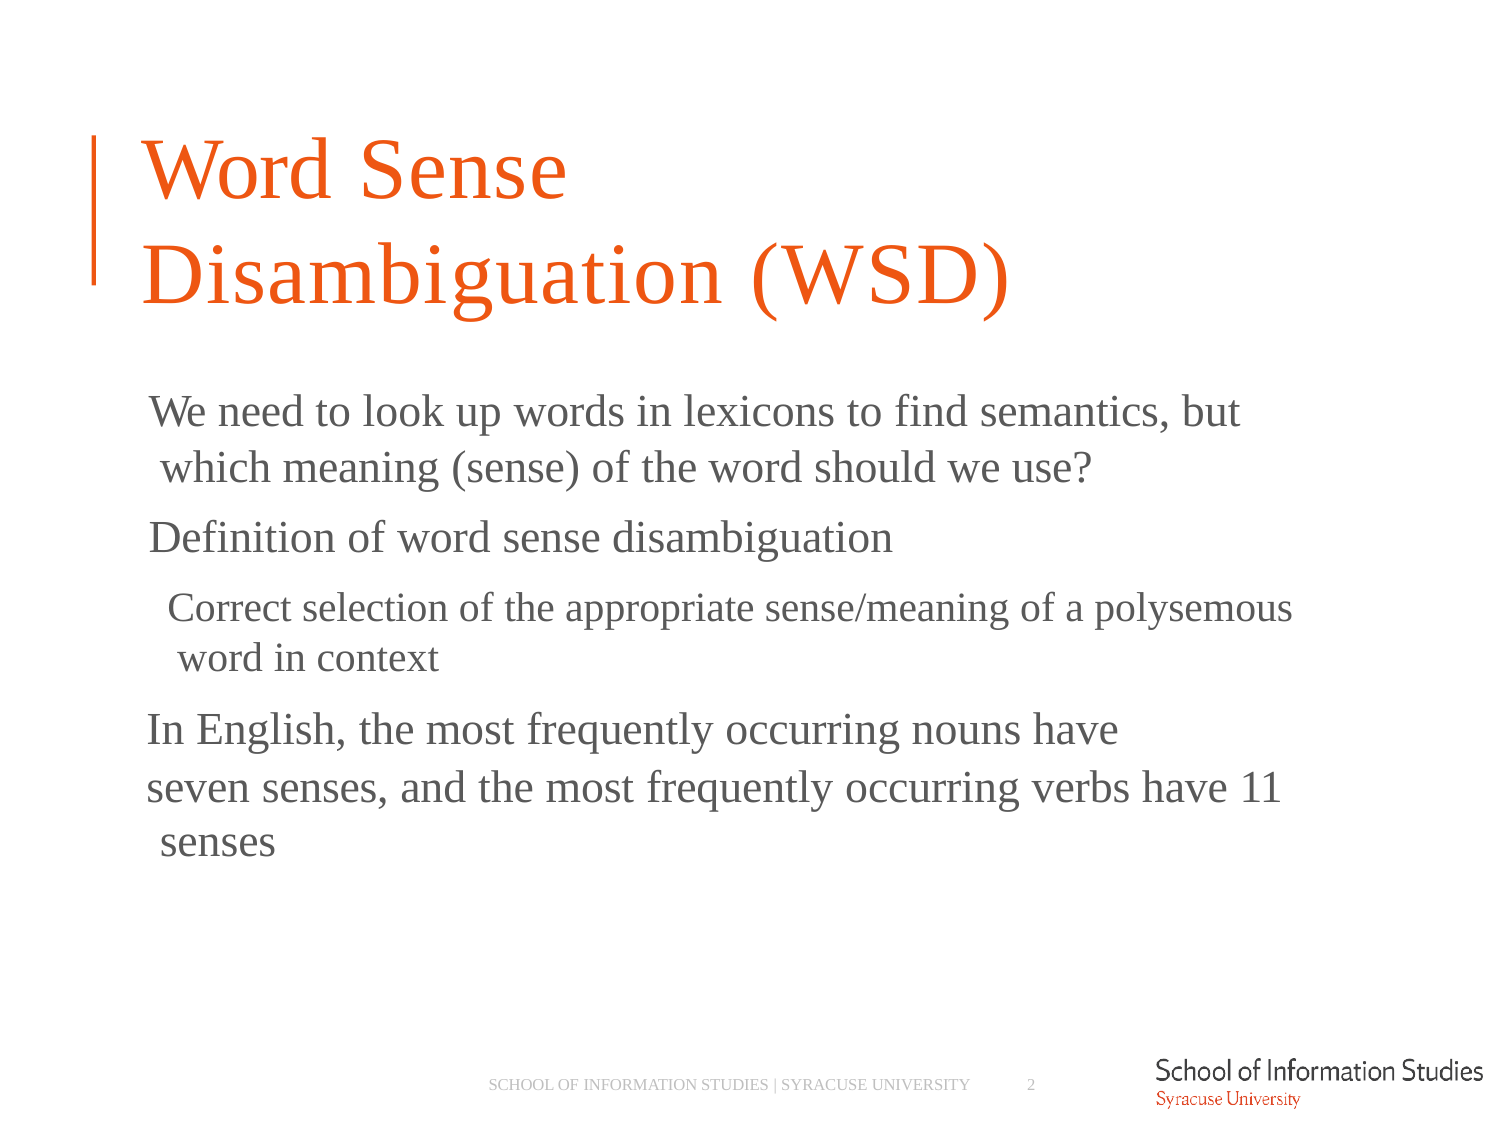

# Word Sense
Disambiguation (WSD)
We need to look up words in lexicons to find semantics, but  which meaning (sense) of the word should we use?
Definition of word sense disambiguation
­ Correct selection of the appropriate sense/meaning of a polysemous  word in context
In English, the most frequently occurring nouns have
seven senses, and the most frequently occurring verbs have 11  senses
SCHOOL OF INFORMATION STUDIES | SYRACUSE UNIVERSITY
2